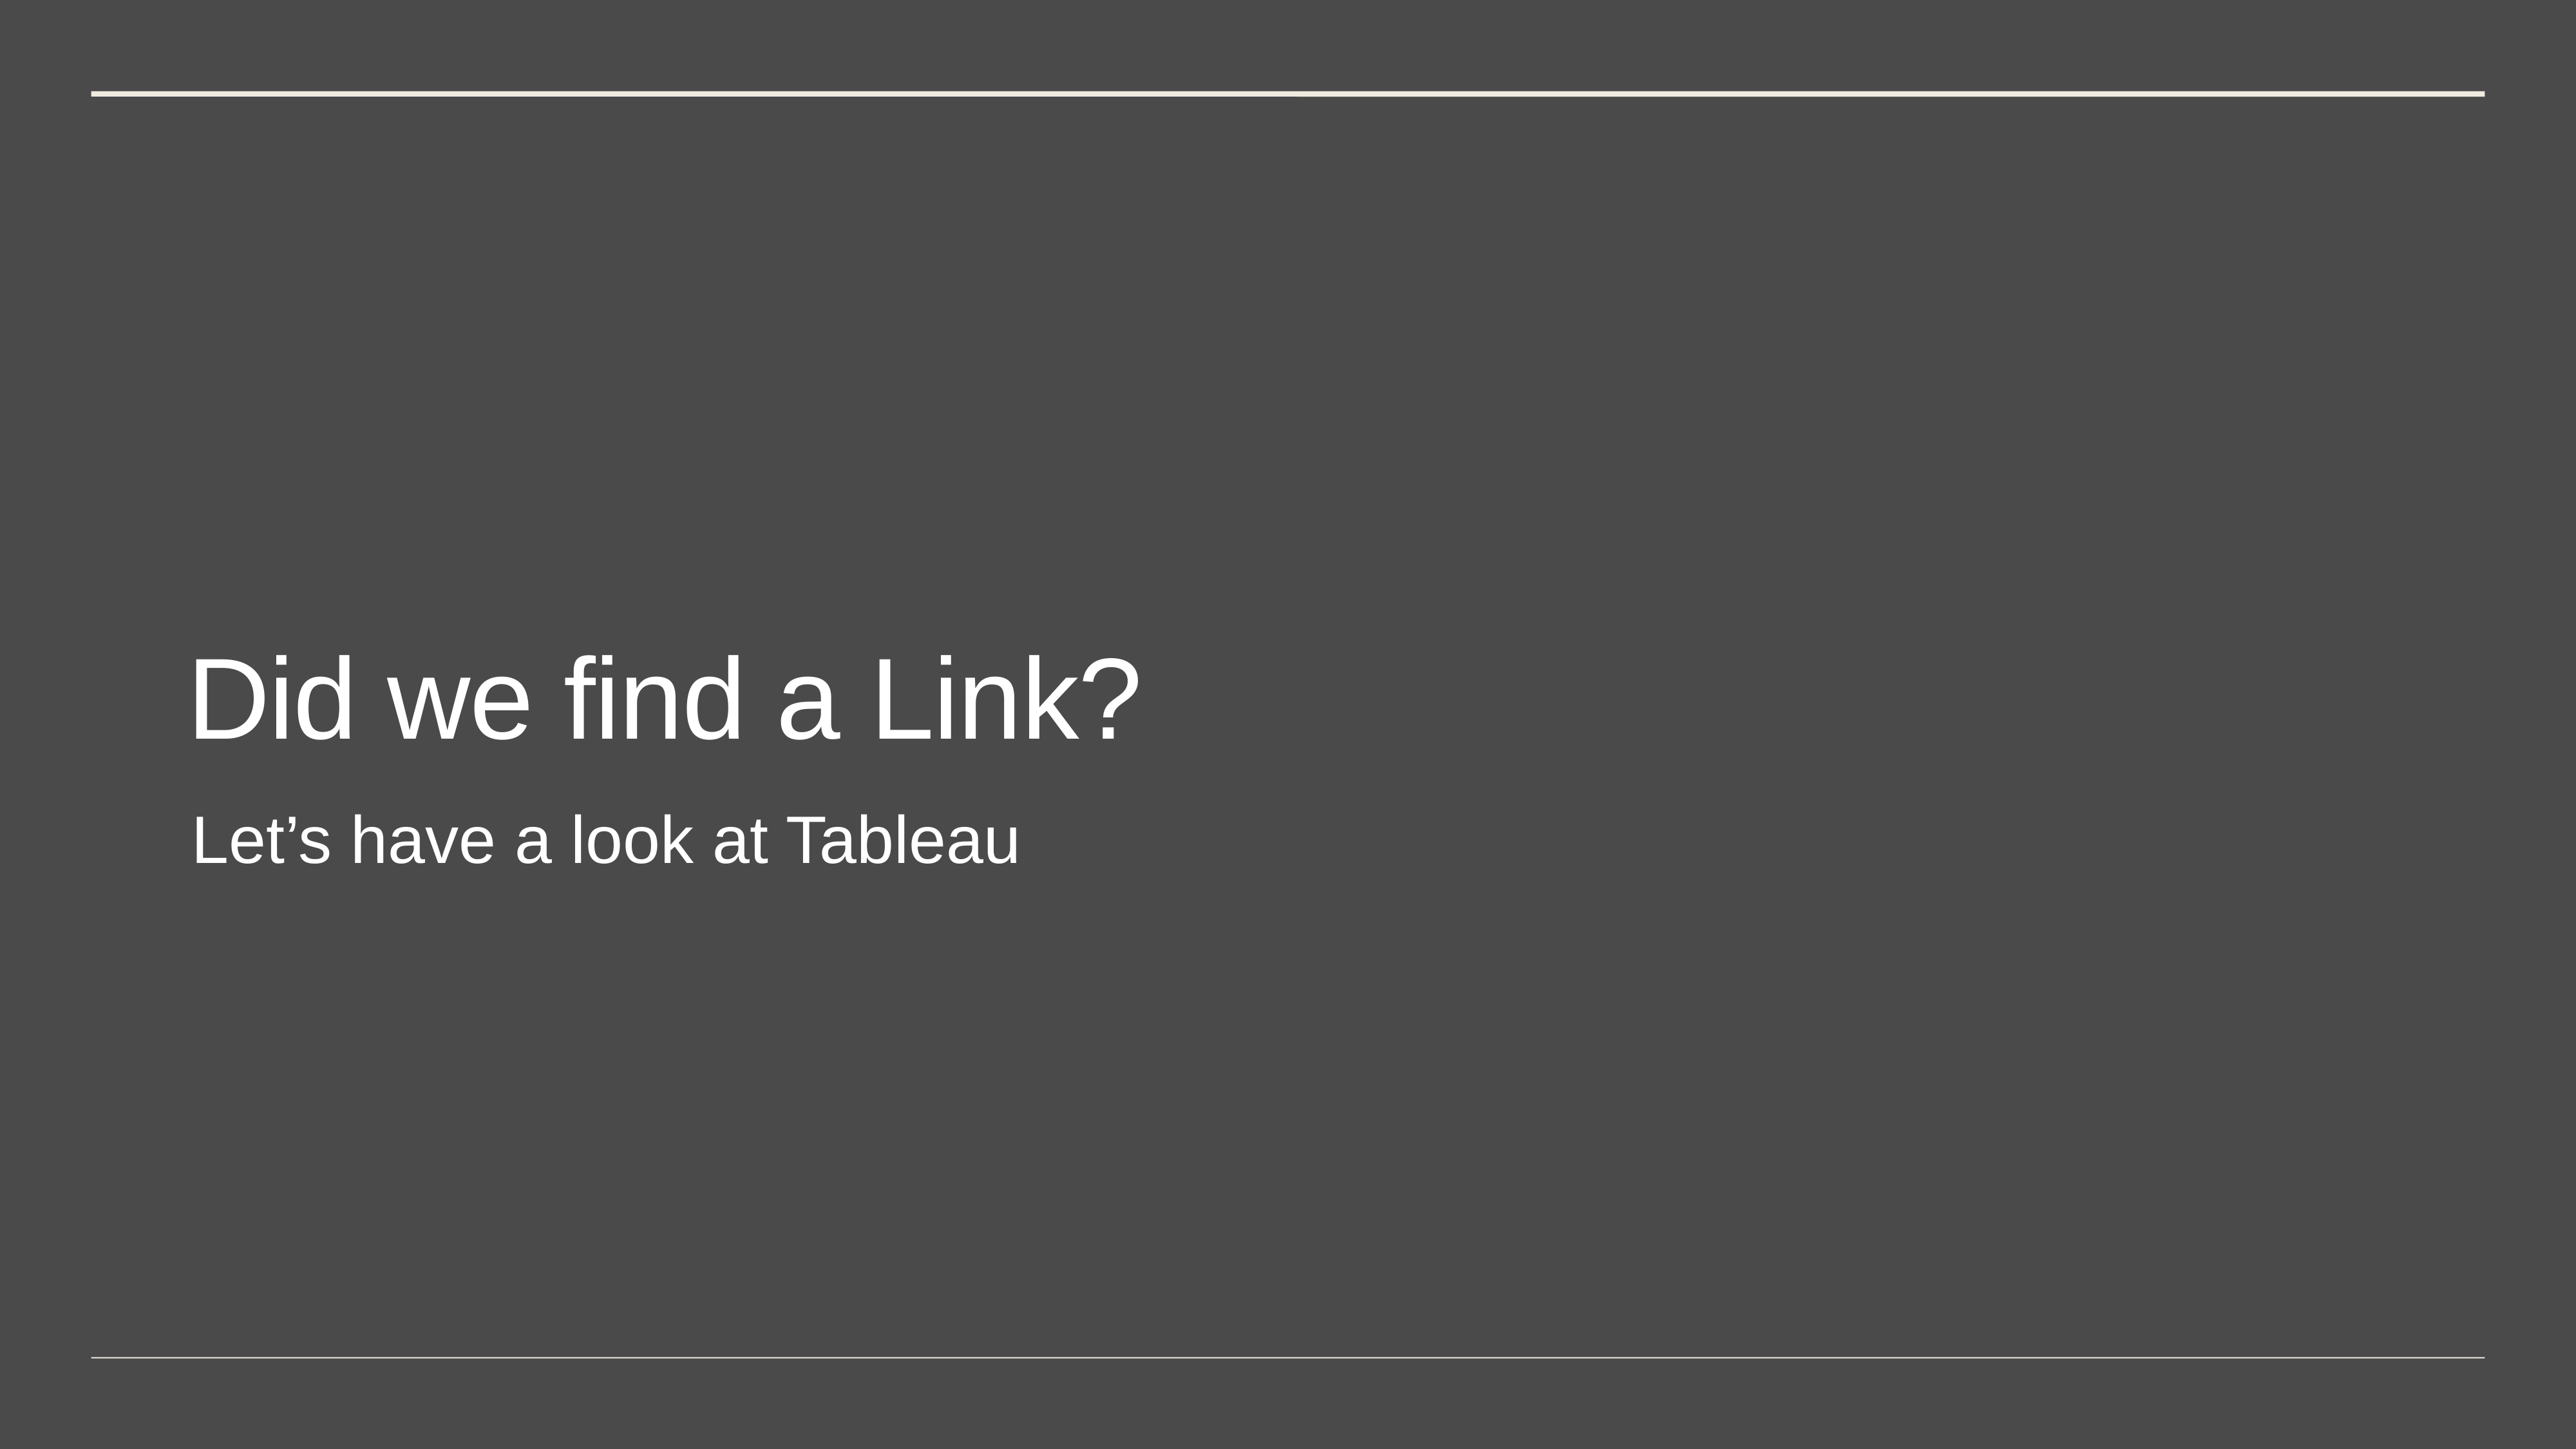

# Did we find a Link?
Let’s have a look at Tableau